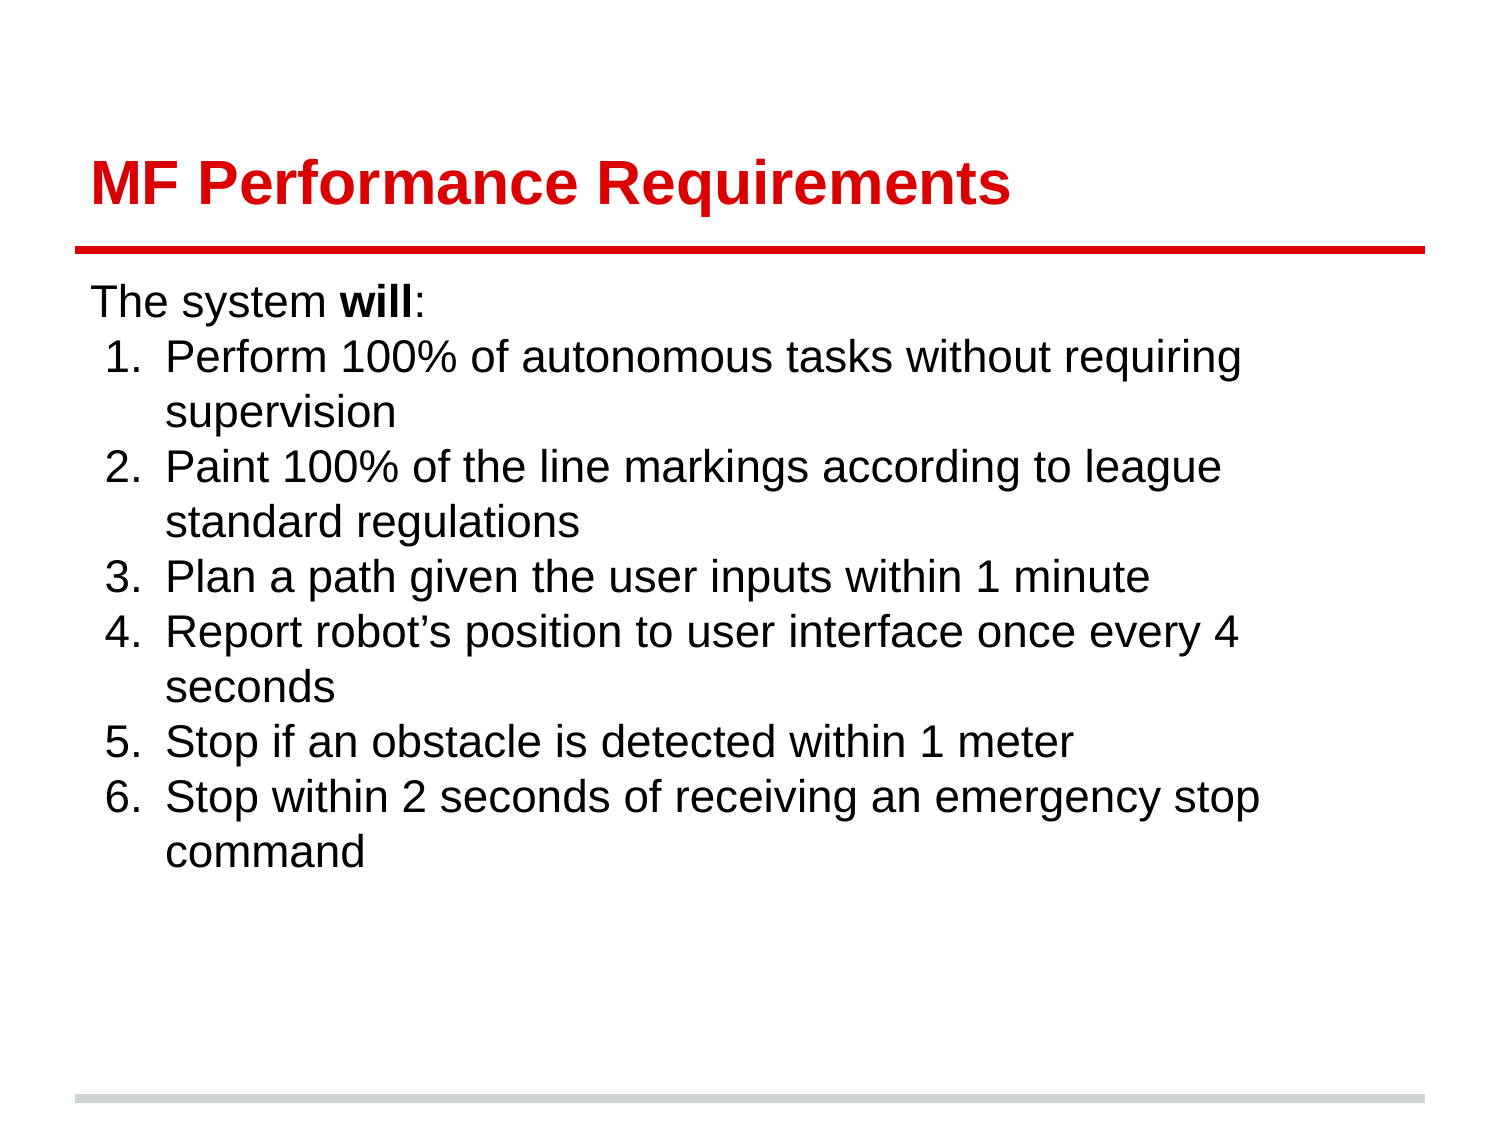

# MF Performance Requirements
The system will:
Perform 100% of autonomous tasks without requiring supervision
Paint 100% of the line markings according to league standard regulations
Plan a path given the user inputs within 1 minute
Report robot’s position to user interface once every 4 seconds
Stop if an obstacle is detected within 1 meter
Stop within 2 seconds of receiving an emergency stop command